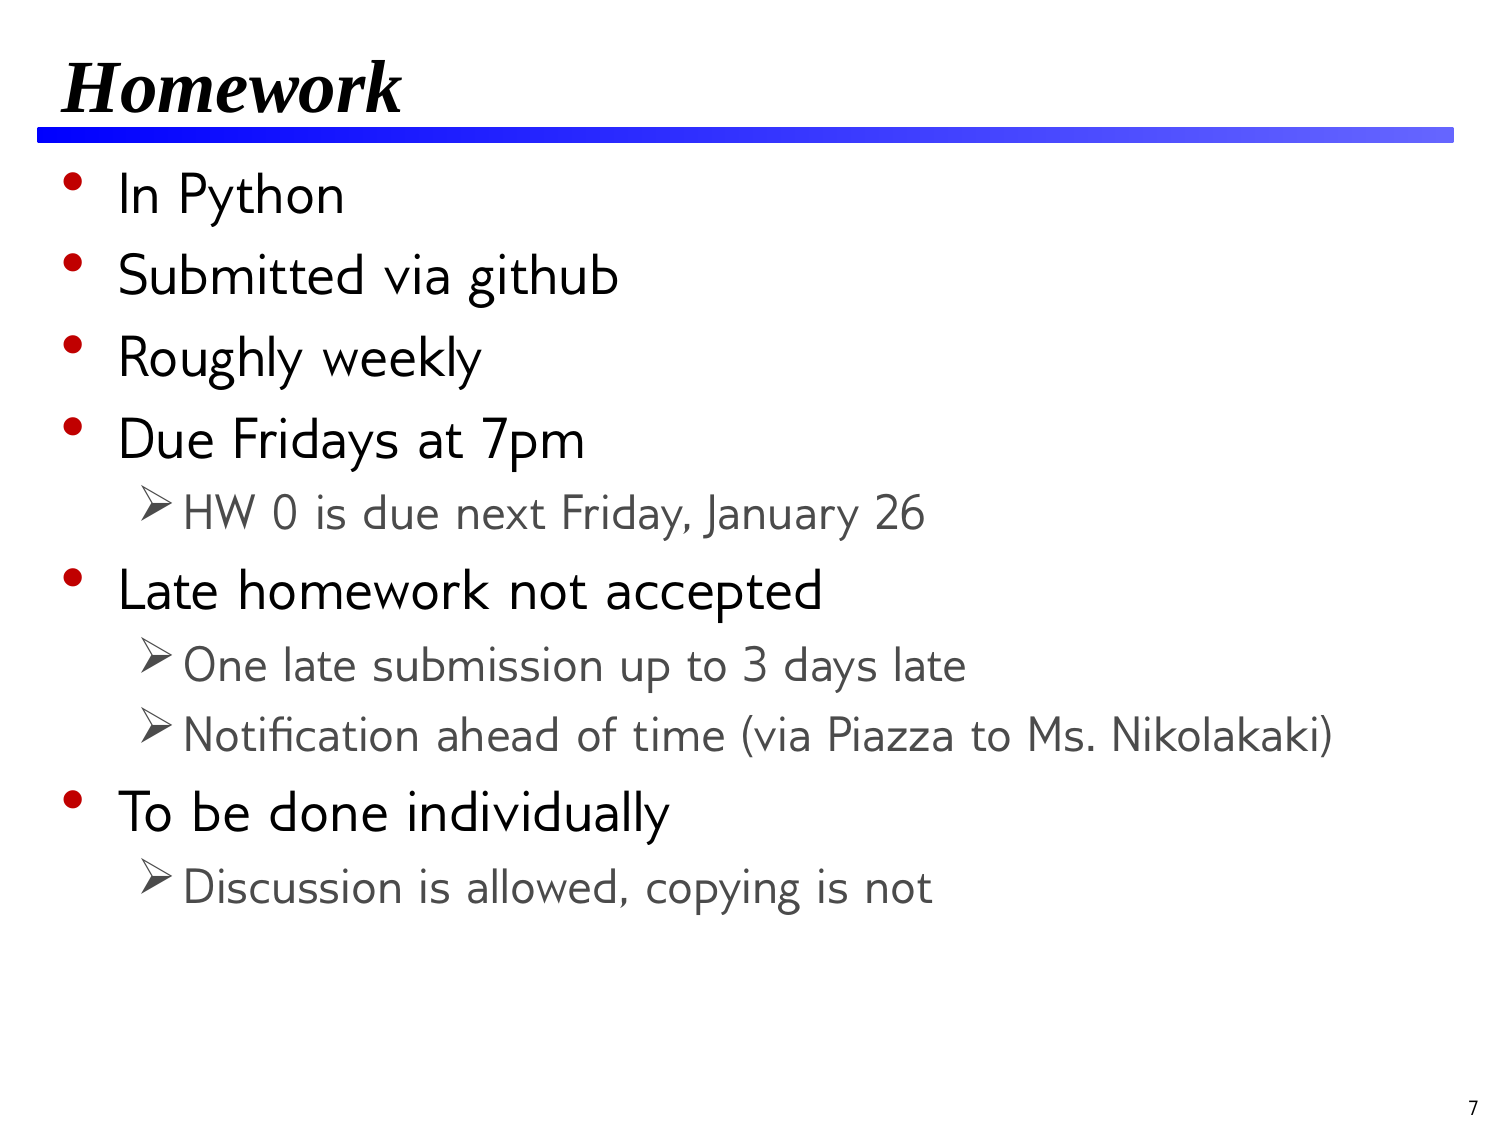

# Homework
In Python
Submitted via github
Roughly weekly
Due Fridays at 7pm
HW 0 is due next Friday, January 26
Late homework not accepted
One late submission up to 3 days late
Notification ahead of time (via Piazza to Ms. Nikolakaki)
To be done individually
Discussion is allowed, copying is not
7